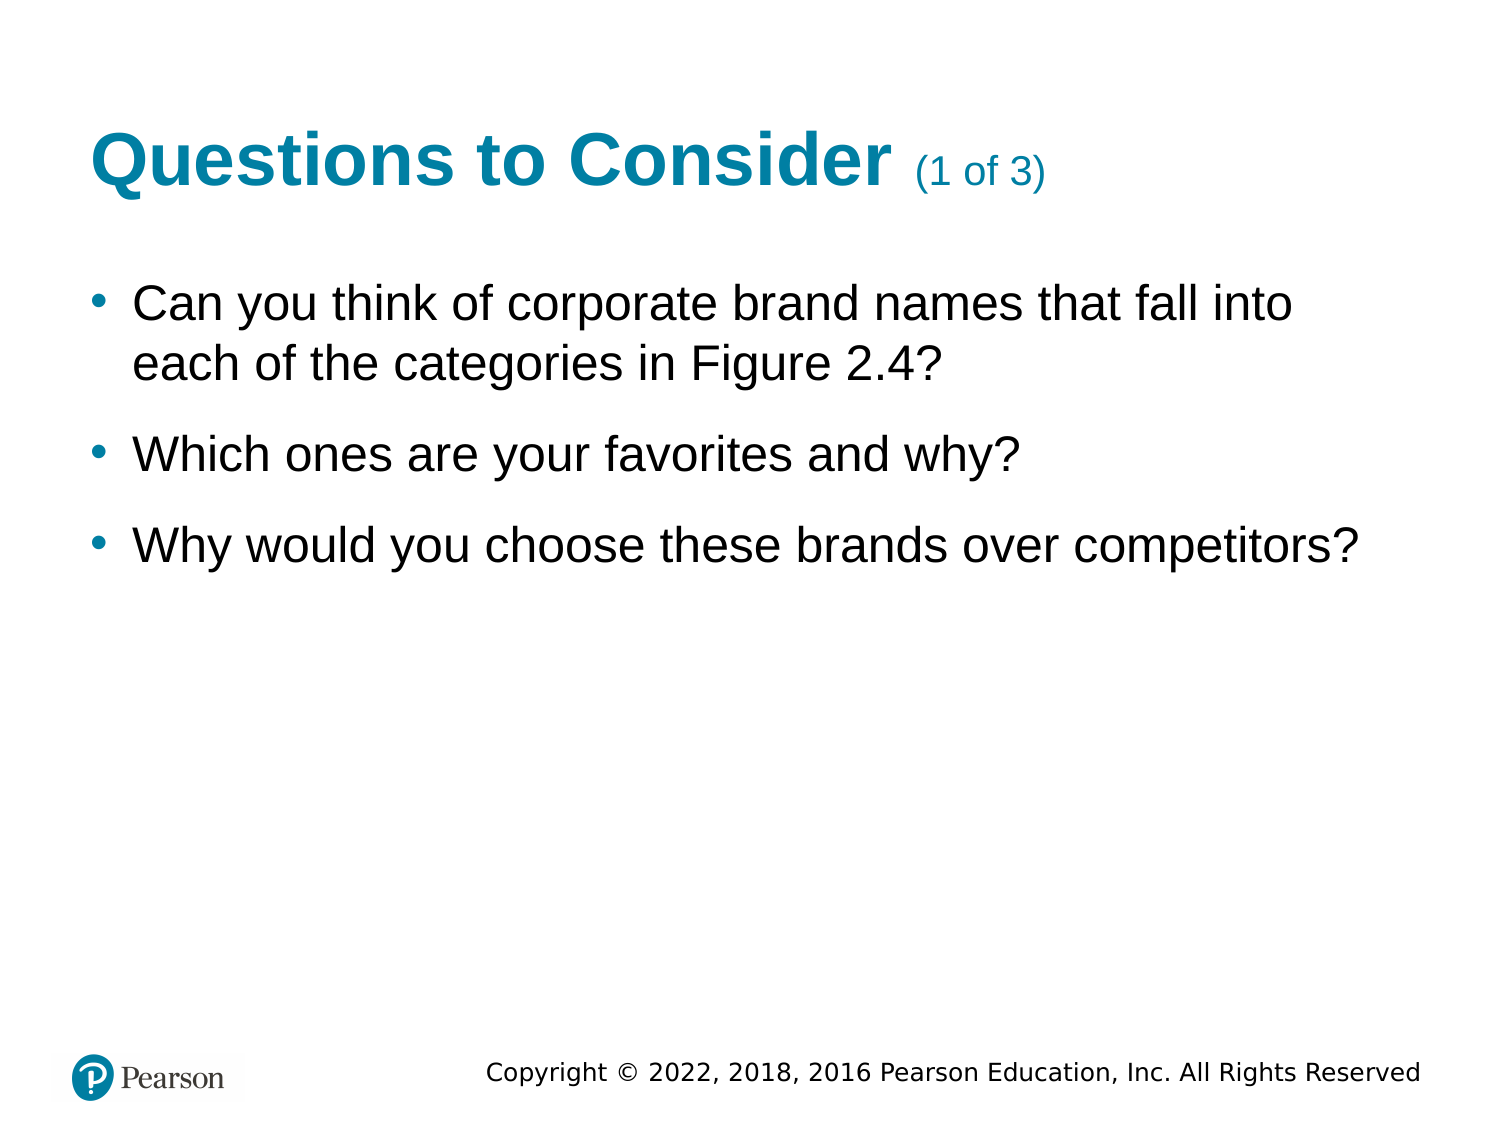

# Questions to Consider (1 of 3)
Can you think of corporate brand names that fall into each of the categories in Figure 2.4?
Which ones are your favorites and why?
Why would you choose these brands over competitors?